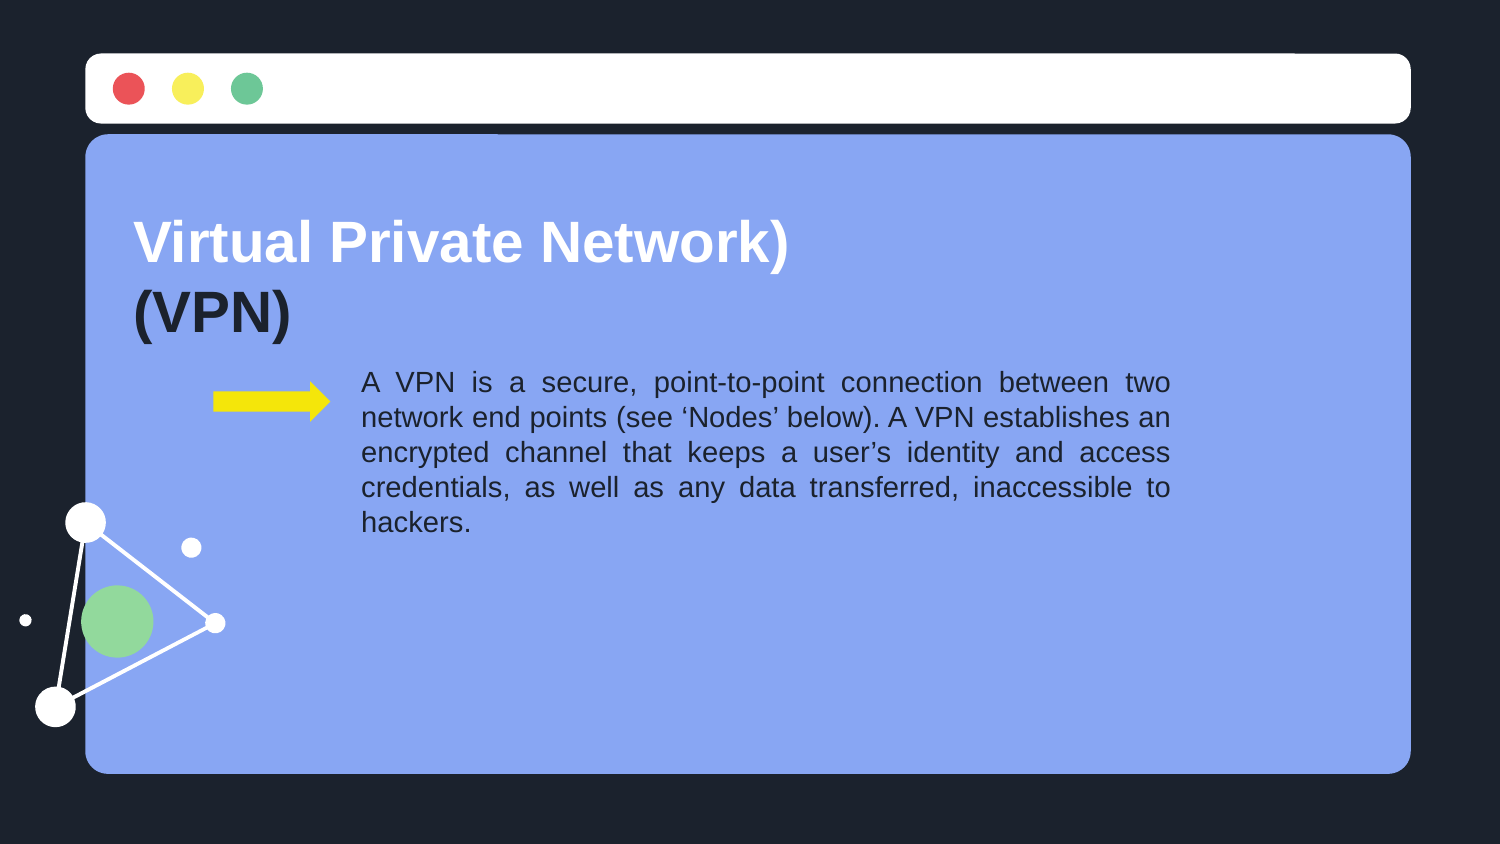

Virtual Private Network)
(VPN)
A VPN is a secure, point-to-point connection between two network end points (see ‘Nodes’ below). A VPN establishes an encrypted channel that keeps a user’s identity and access credentials, as well as any data transferred, inaccessible to hackers.